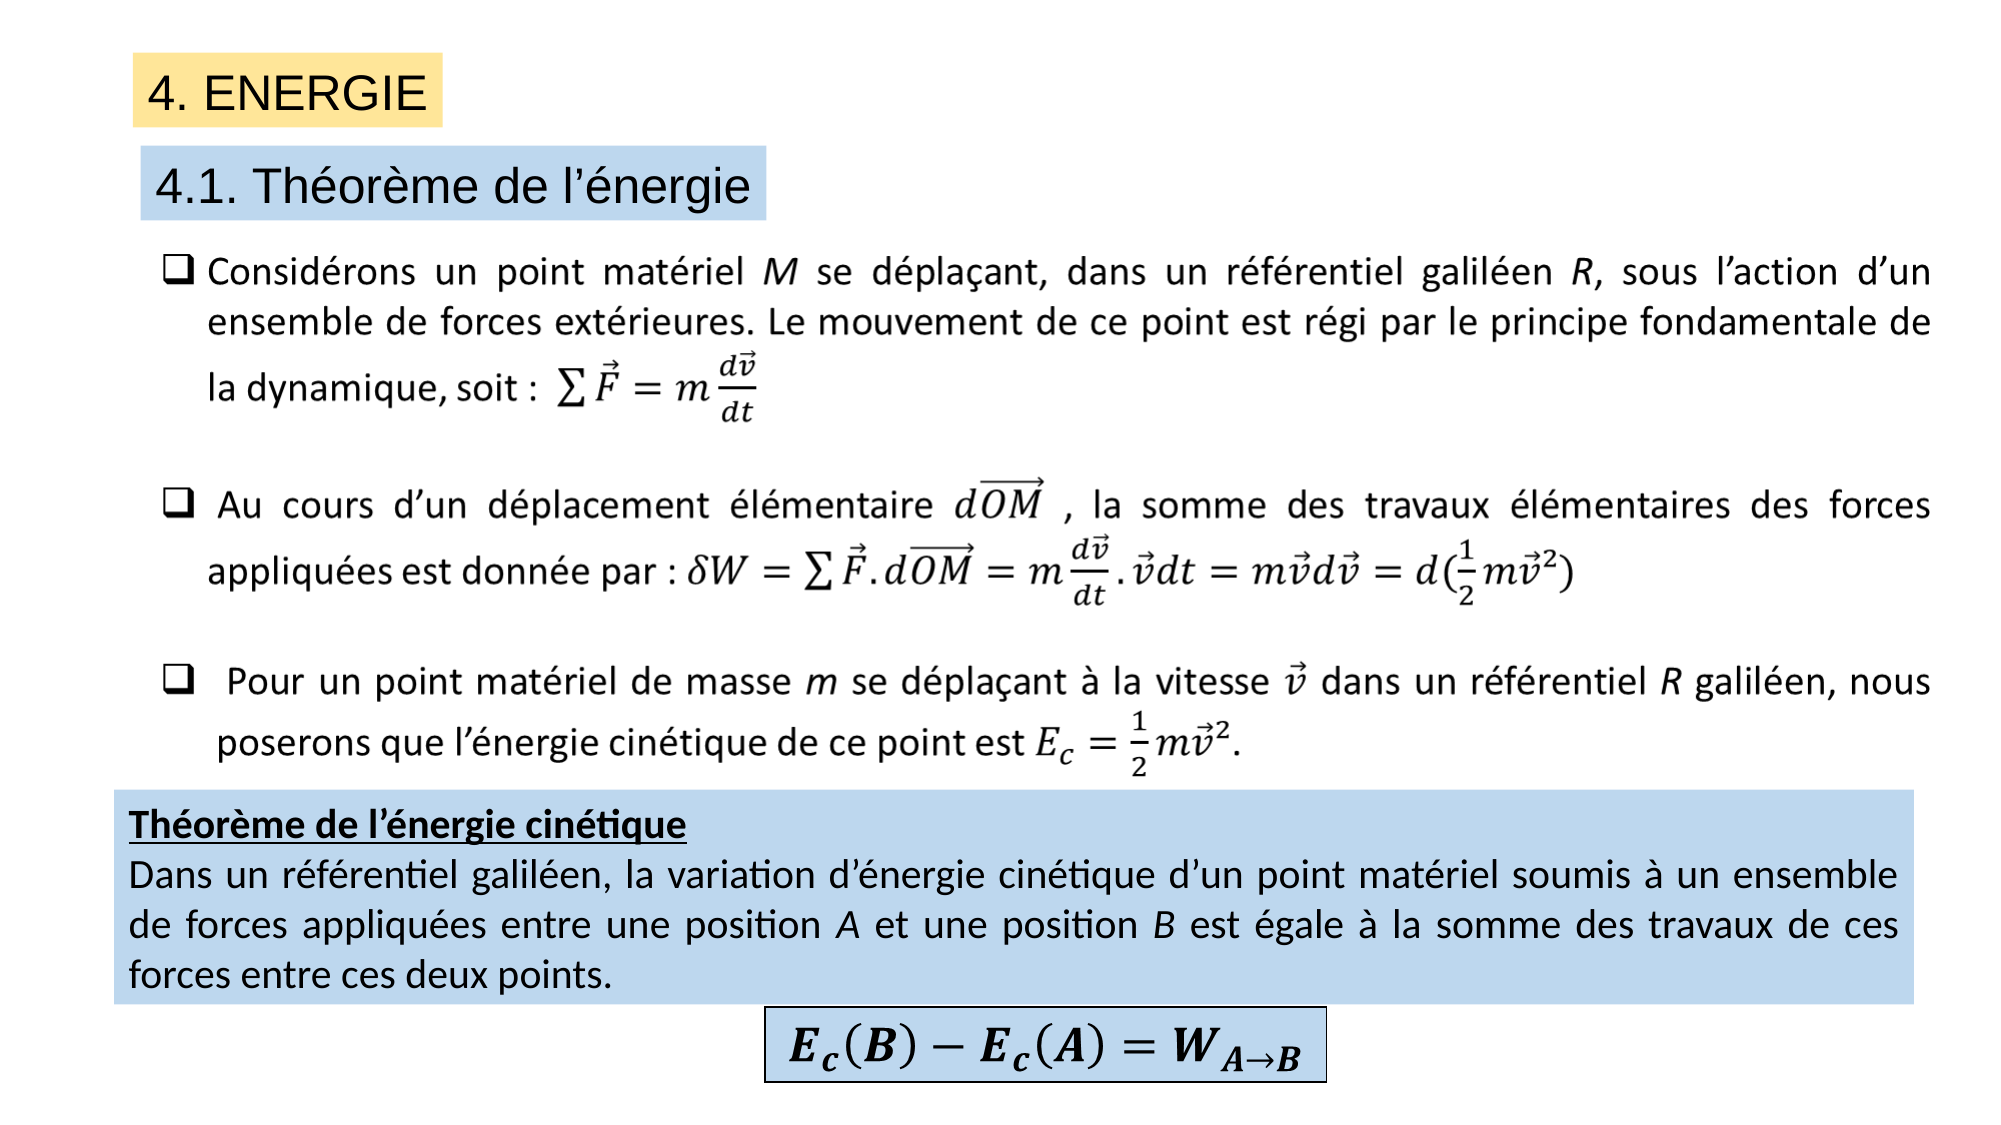

4. ENERGIE
4.1. Théorème de l’énergie

Théorème de l’énergie cinétique
Dans un référentiel galiléen, la variation d’énergie cinétique d’un point matériel soumis à un ensemble de forces appliquées entre une position A et une position B est égale à la somme des travaux de ces forces entre ces deux points.